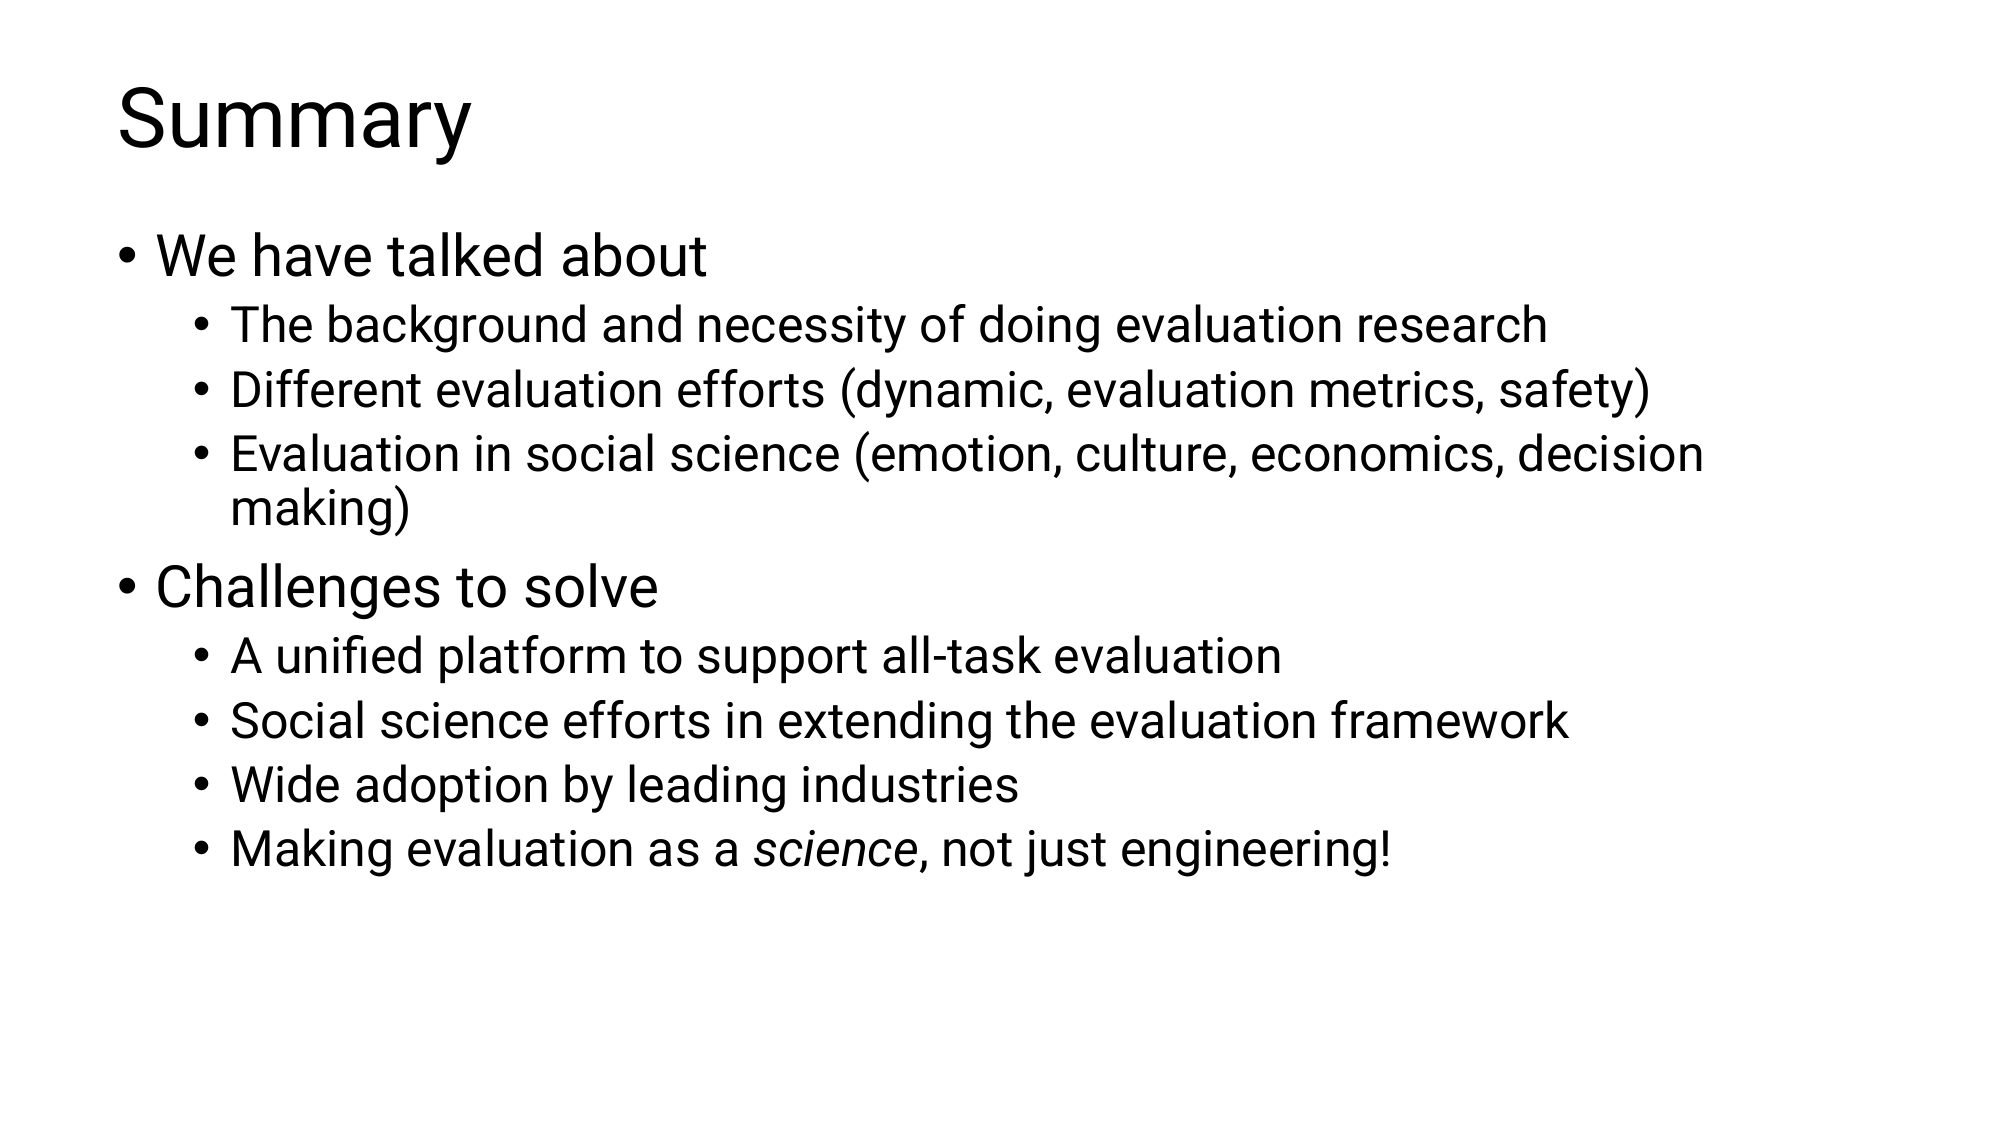

# Summary
We have talked about
The background and necessity of doing evaluation research
Different evaluation efforts (dynamic, evaluation metrics, safety)
Evaluation in social science (emotion, culture, economics, decision making)
Challenges to solve
A unified platform to support all-task evaluation
Social science efforts in extending the evaluation framework
Wide adoption by leading industries
Making evaluation as a science, not just engineering!